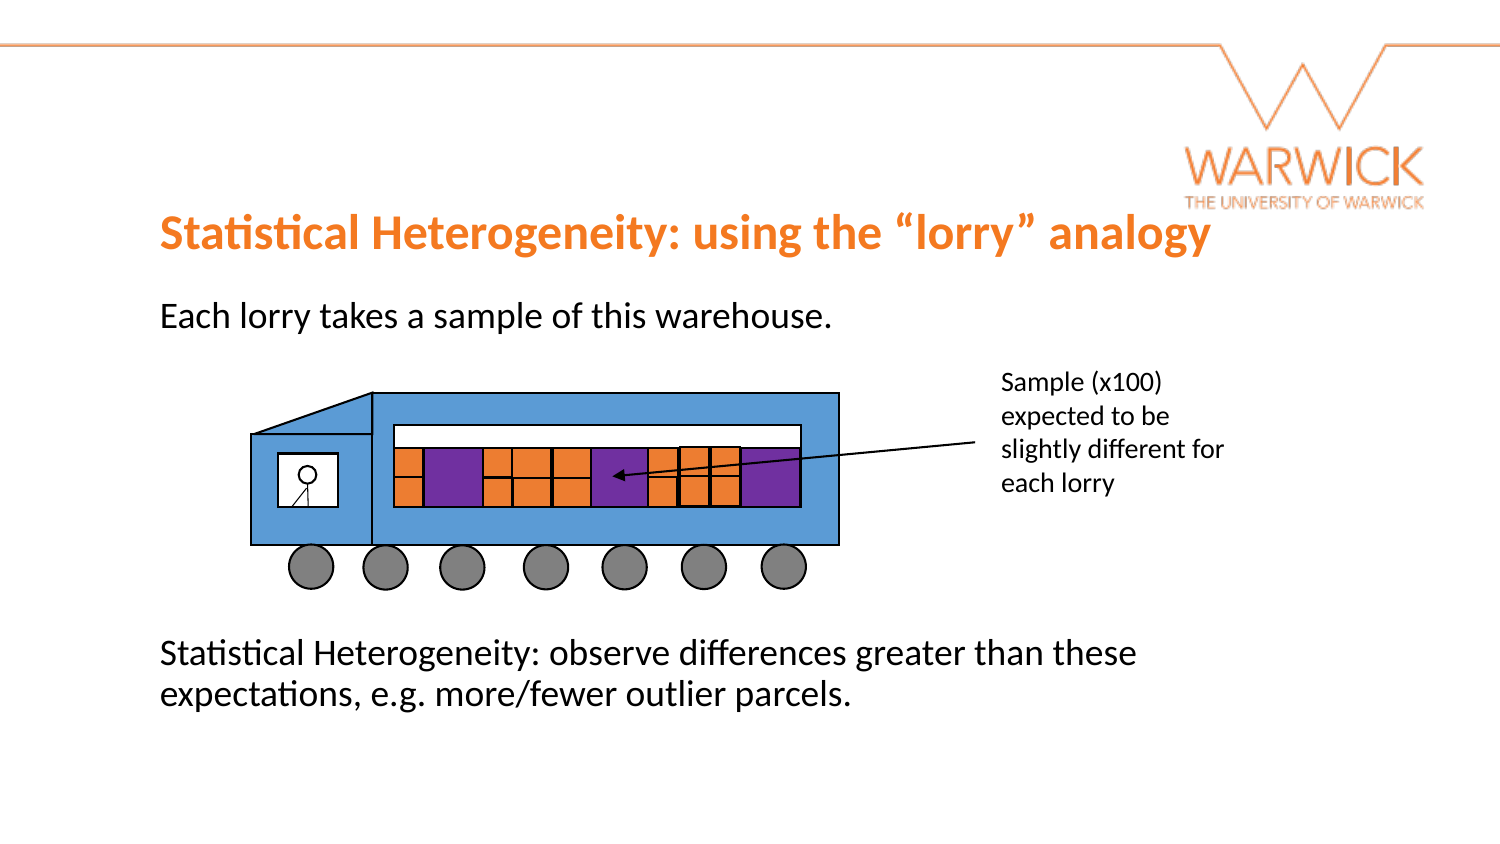

Statistical Heterogeneity: using the “lorry” analogy

Each lorry takes a sample of this warehouse.

Statistical Heterogeneity: observe differences greater than these expectations, e.g. more/fewer outlier parcels.
Sample (x100) expected to be slightly different for each lorry